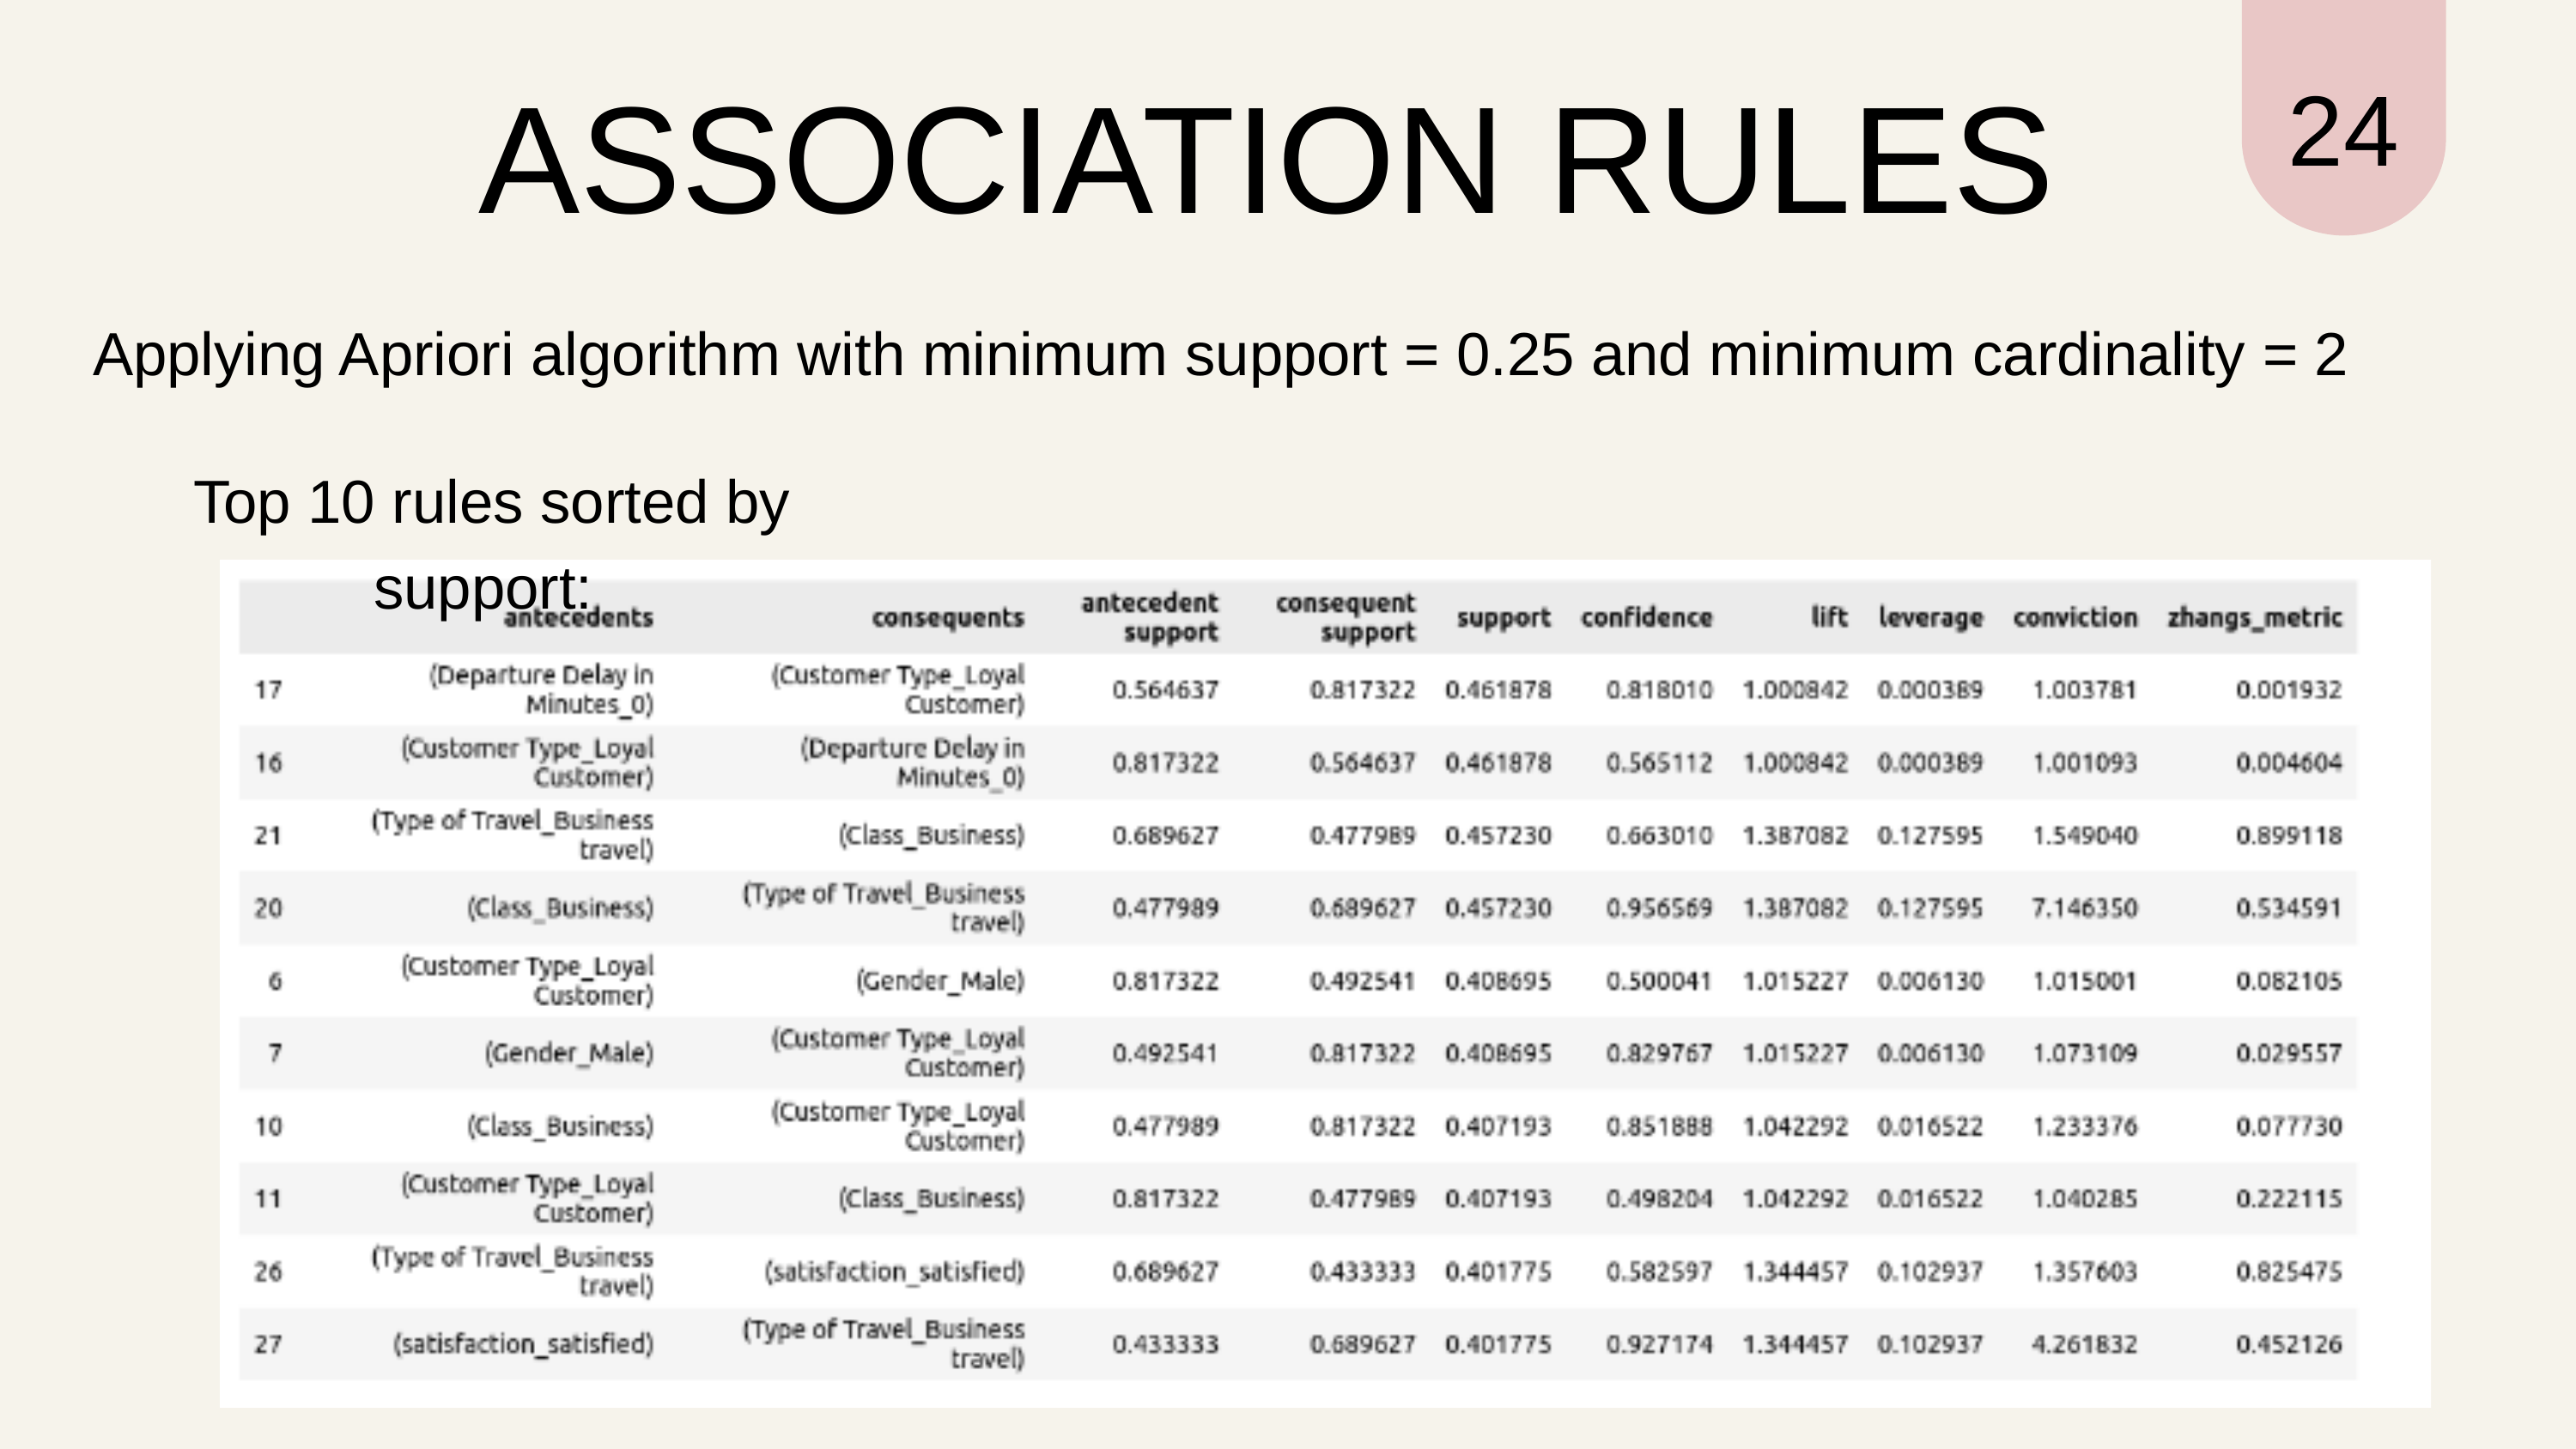

24
ASSOCIATION RULES
Applying Apriori algorithm with minimum support = 0.25 and minimum cardinality = 2
Top 10 rules sorted by support: